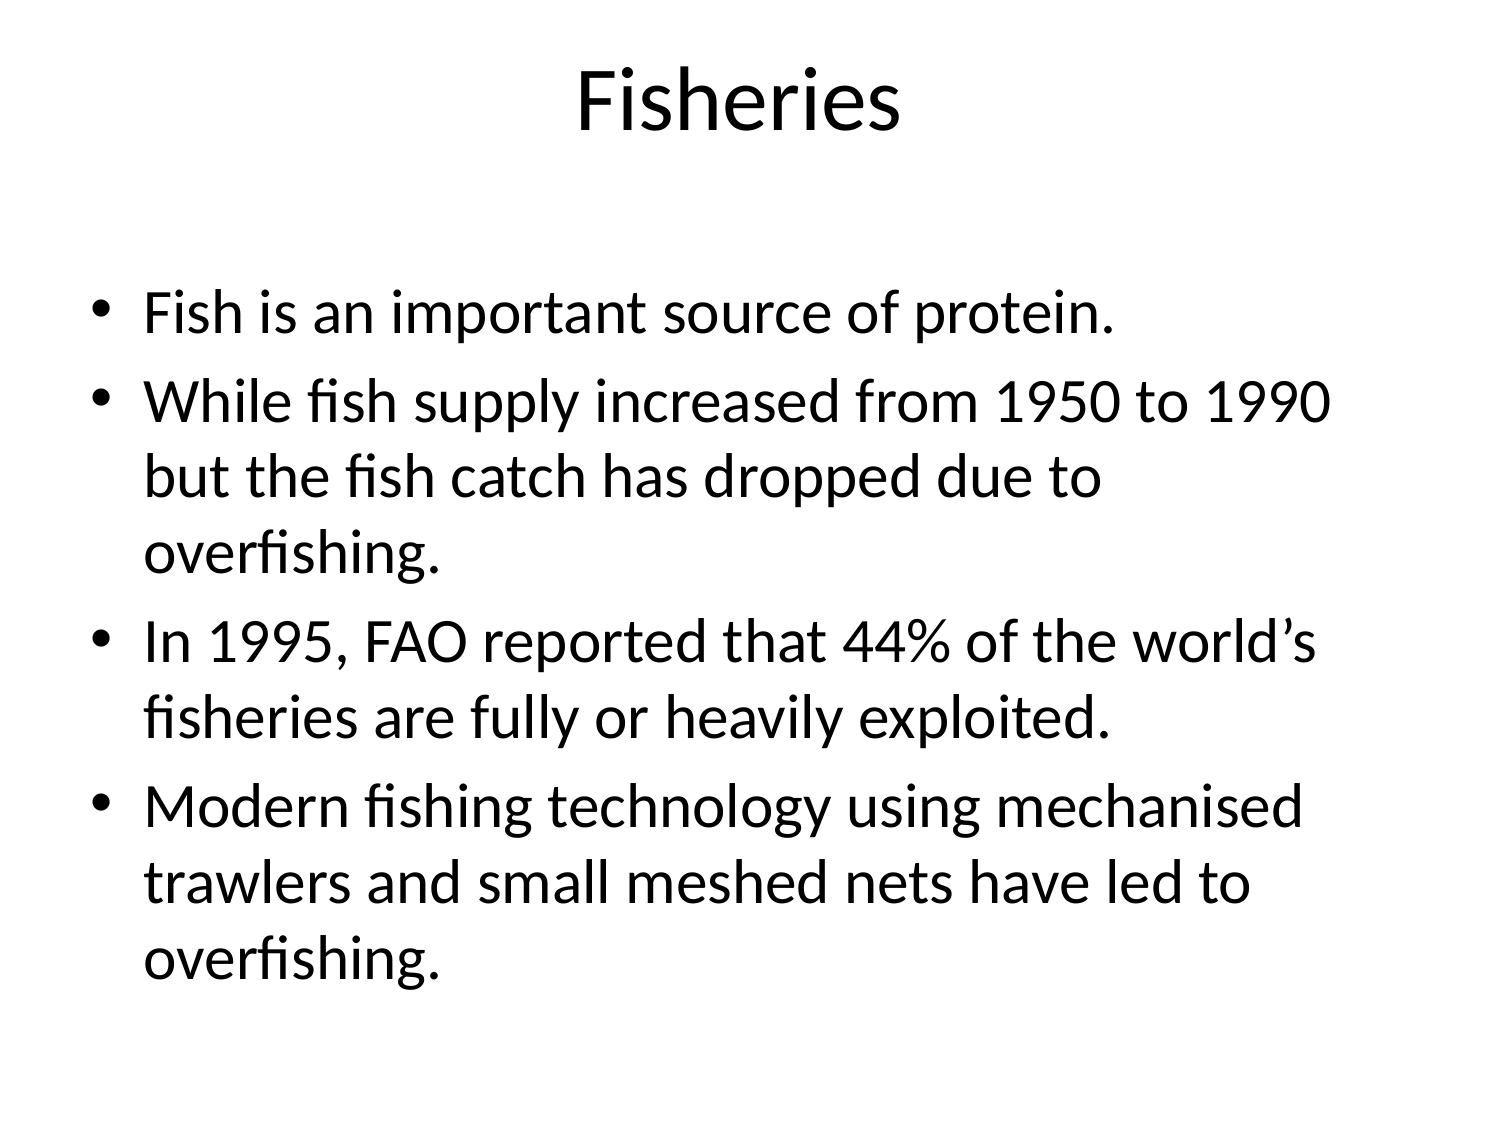

# Fisheries
Fish is an important source of protein.
While fish supply increased from 1950 to 1990 but the fish catch has dropped due to overfishing.
In 1995, FAO reported that 44% of the world’s fisheries are fully or heavily exploited.
Modern fishing technology using mechanised trawlers and small meshed nets have led to overfishing.